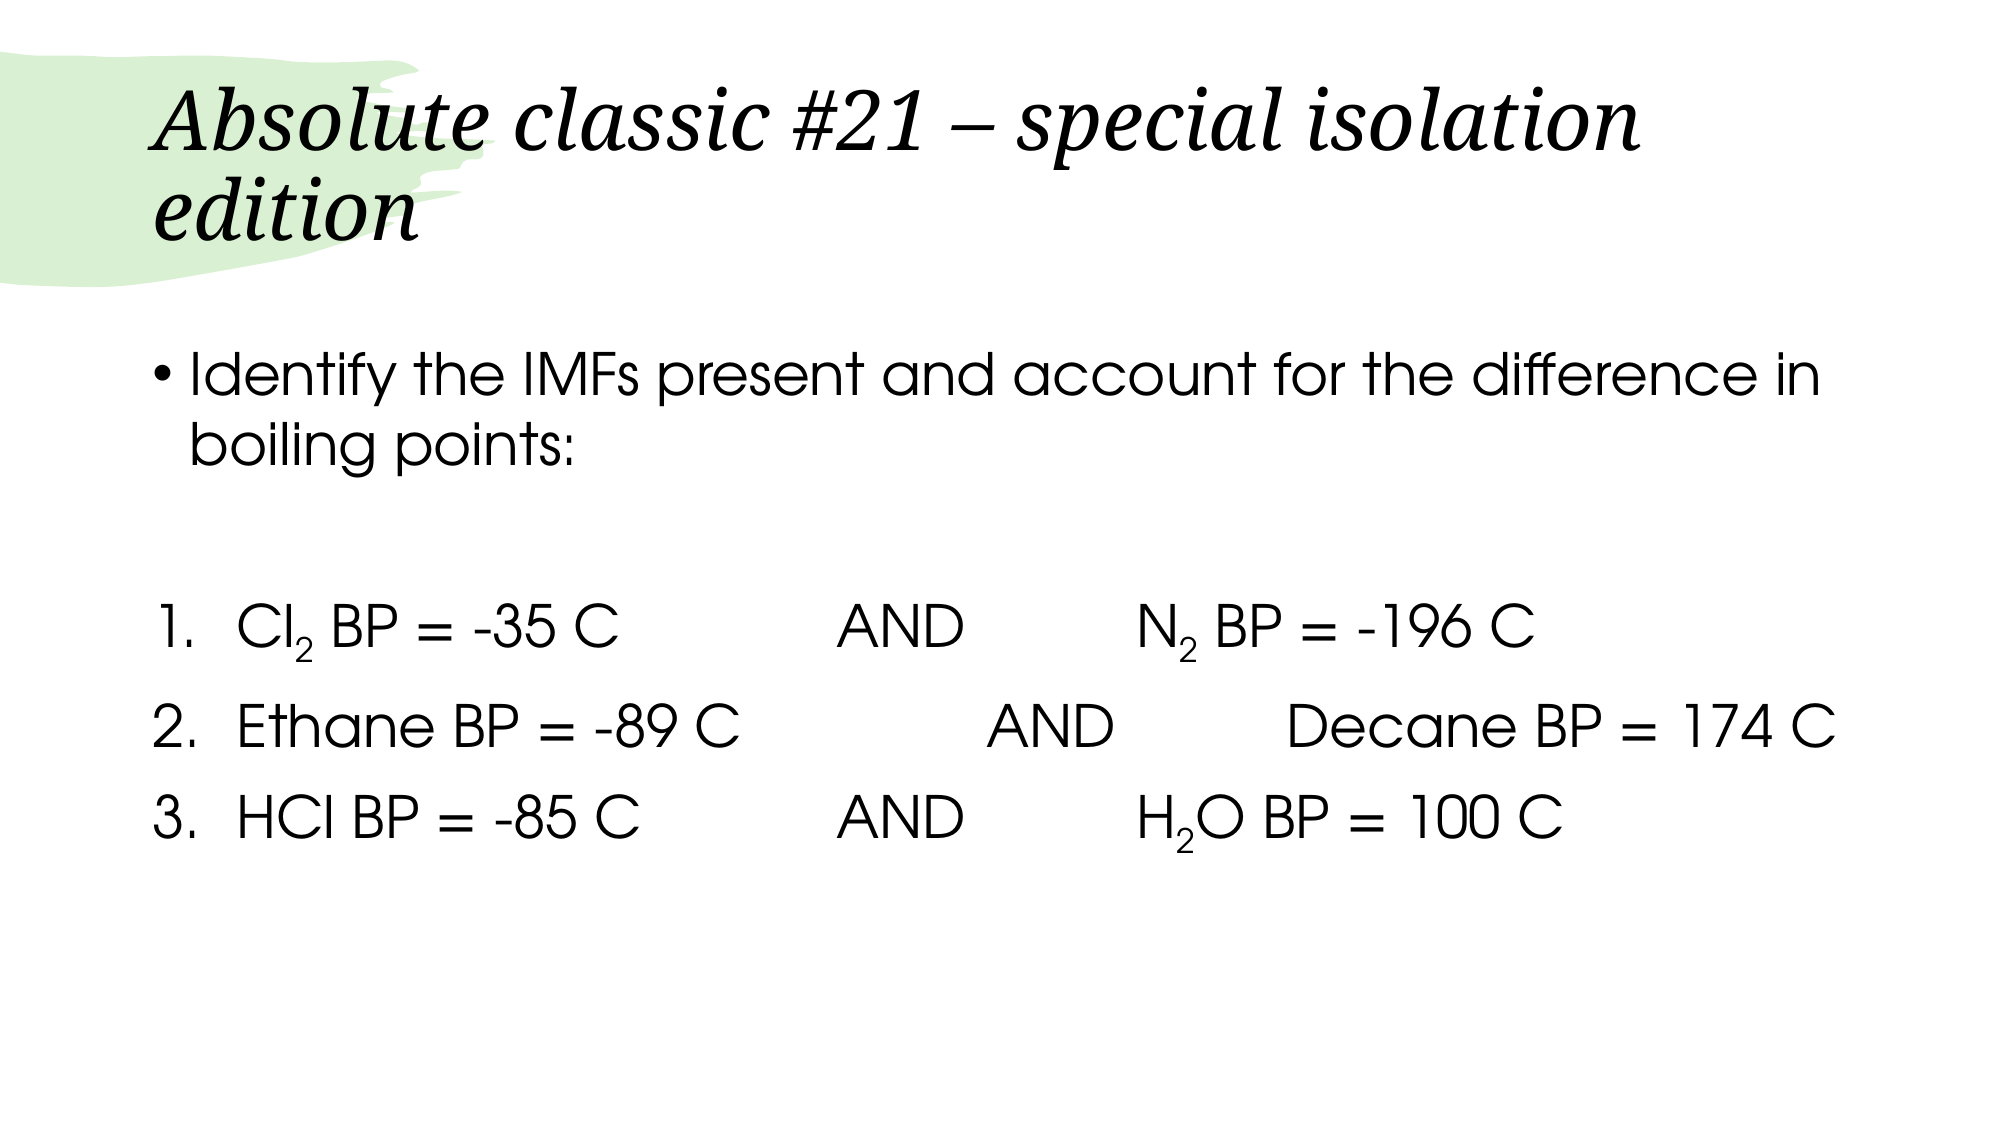

# Absolute classic #21 – special isolation edition
Identify the IMFs present and account for the difference in boiling points:

Cl2 BP = -35 C 		AND		N2 BP = -196 C
Ethane BP = -89 C		AND		Decane BP = 174 C
HCl BP = -85 C		AND		H2O BP = 100 C